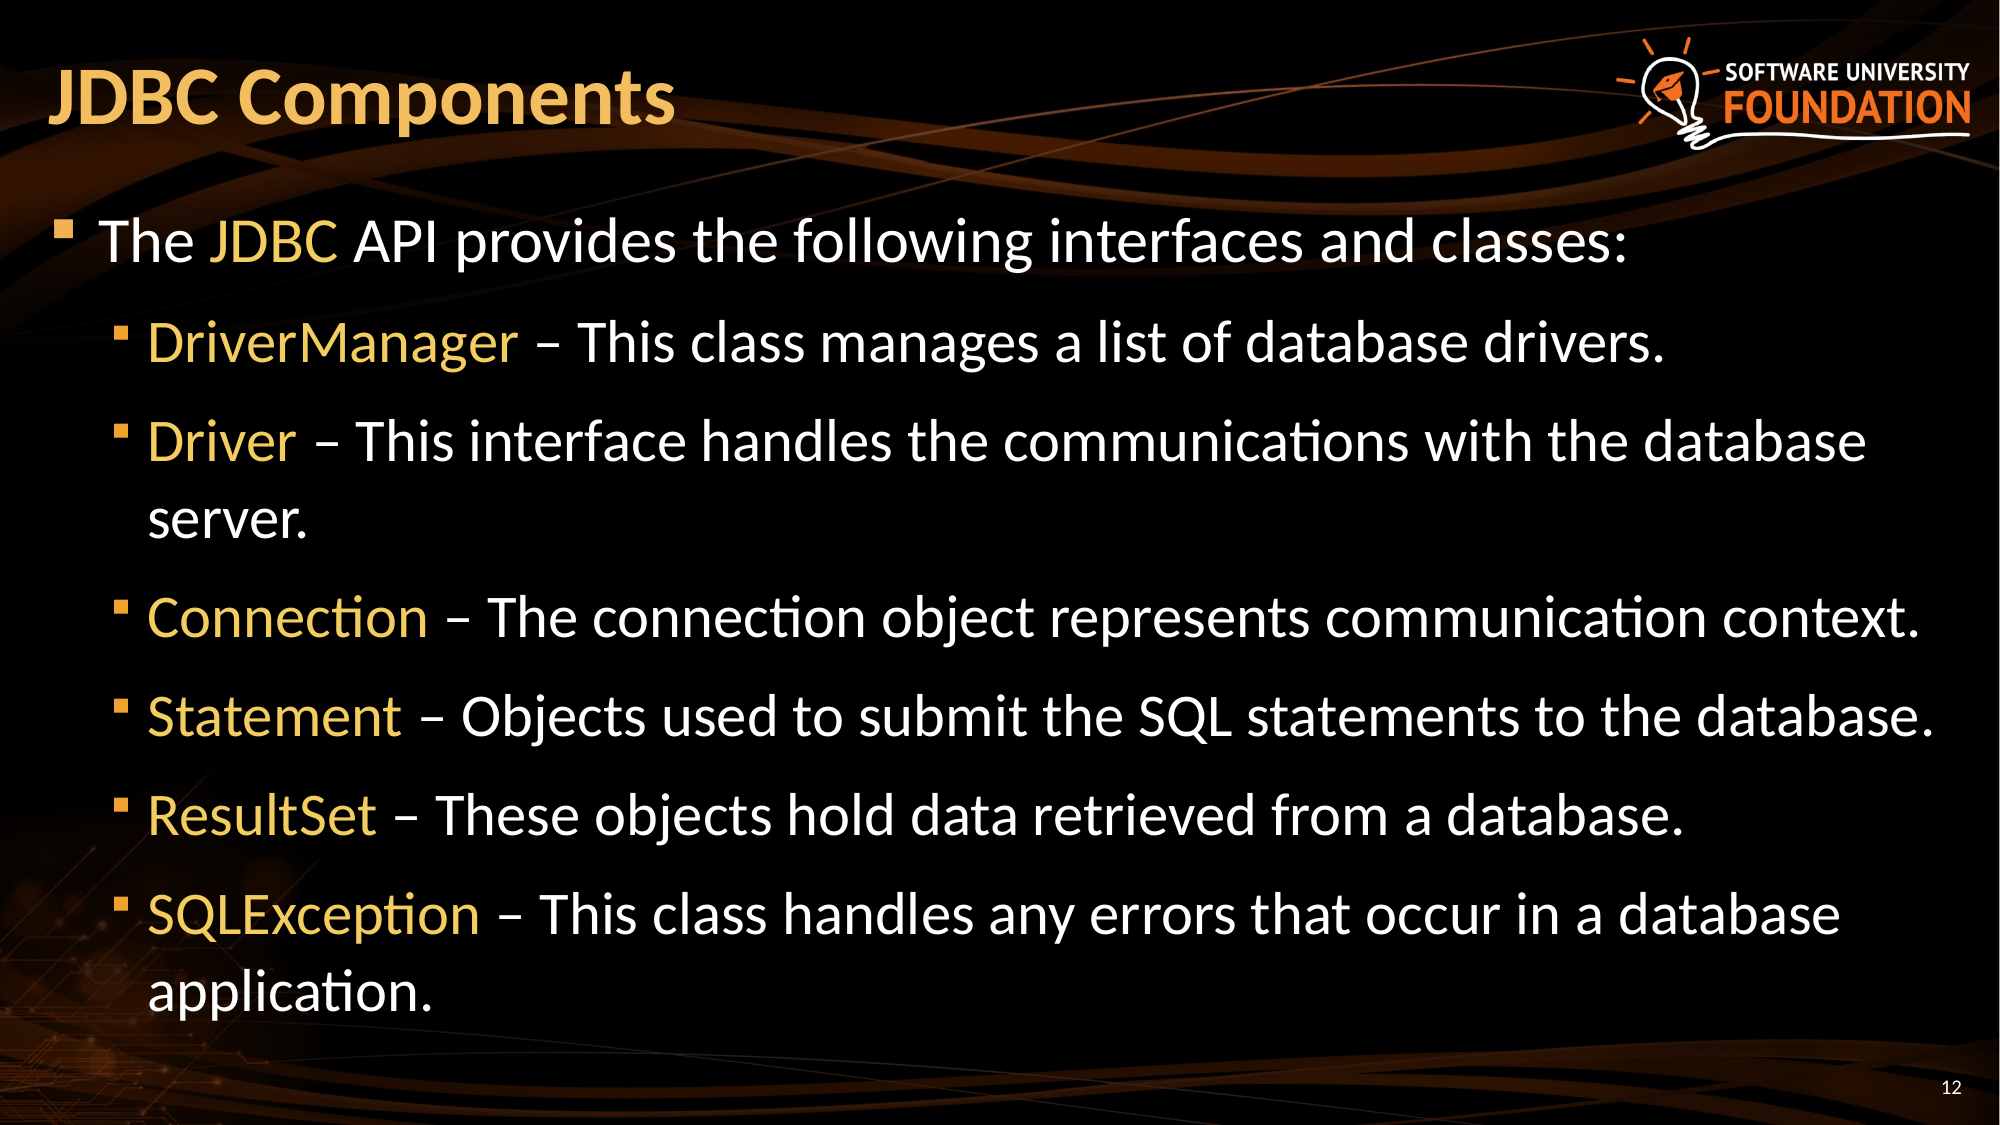

# JDBC Components
The JDBC API provides the following interfaces and classes:
DriverManager – This class manages a list of database drivers.
Driver – This interface handles the communications with the database server.
Connection – The connection object represents communication context.
Statement – Objects used to submit the SQL statements to the database.
ResultSet – These objects hold data retrieved from a database.
SQLException – This class handles any errors that occur in a database application.
12